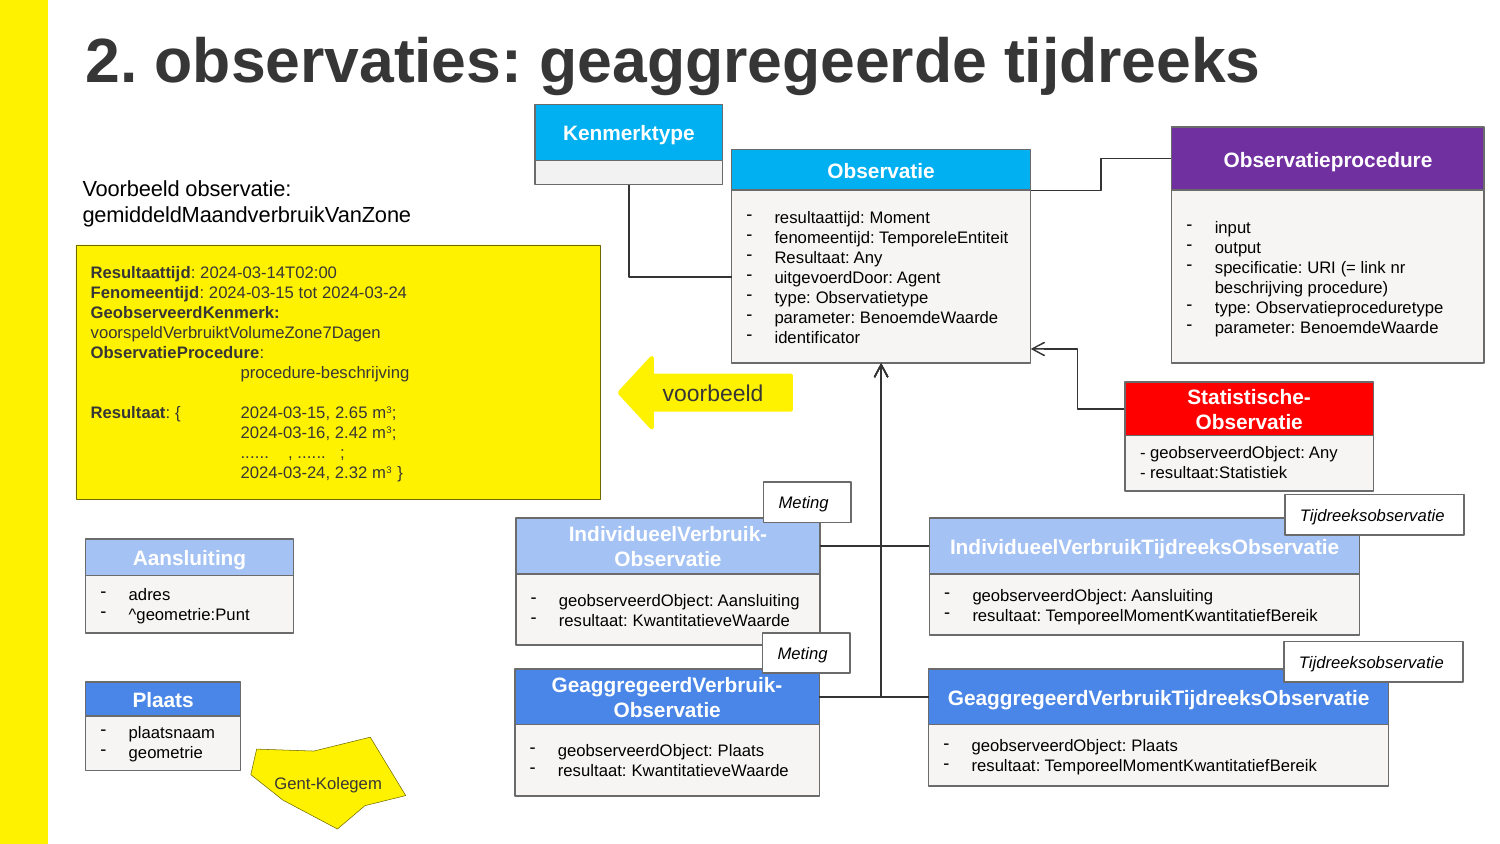

2. observaties: geaggregeerde tijdreeks
Kenmerktype

Observatieprocedure
input
output
specificatie: URI (= link nr beschrijving procedure)
type: Observatieproceduretype
parameter: BenoemdeWaarde
Observatie
resultaattijd: Moment
fenomeentijd: TemporeleEntiteit
Resultaat: Any
uitgevoerdDoor: Agent
type: Observatietype
parameter: BenoemdeWaarde
identificator
Voorbeeld observatie: gemiddeldMaandverbruikVanZone
Resultaattijd: 2024-03-14T02:00
Fenomeentijd: 2024-03-15 tot 2024-03-24
GeobserveerdKenmerk: 	 	voorspeldVerbruiktVolumeZone7Dagen
ObservatieProcedure:
	procedure-beschrijving

Resultaat: {	2024-03-15, 2.65 m3;
	2024-03-16, 2.42 m3;
	......    , ......   ;
	2024-03-24, 2.32 m3  }
voorbeeld
Statistische-Observatie
- geobserveerdObject: Any
- resultaat:Statistiek
Meting
Tijdreeksobservatie
IndividueelVerbruik-Observatie
geobserveerdObject: Aansluiting
resultaat: KwantitatieveWaarde
IndividueelVerbruikTijdreeksObservatie
geobserveerdObject: Aansluiting
resultaat: TemporeelMomentKwantitatiefBereik
Aansluiting
adres
^geometrie:Punt
Meting
Tijdreeksobservatie
GeaggregeerdVerbruik-Observatie
geobserveerdObject: Plaats
resultaat: KwantitatieveWaarde
GeaggregeerdVerbruikTijdreeksObservatie
geobserveerdObject: Plaats
resultaat: TemporeelMomentKwantitatiefBereik
Plaats
plaatsnaam
geometrie
Gent-Kolegem